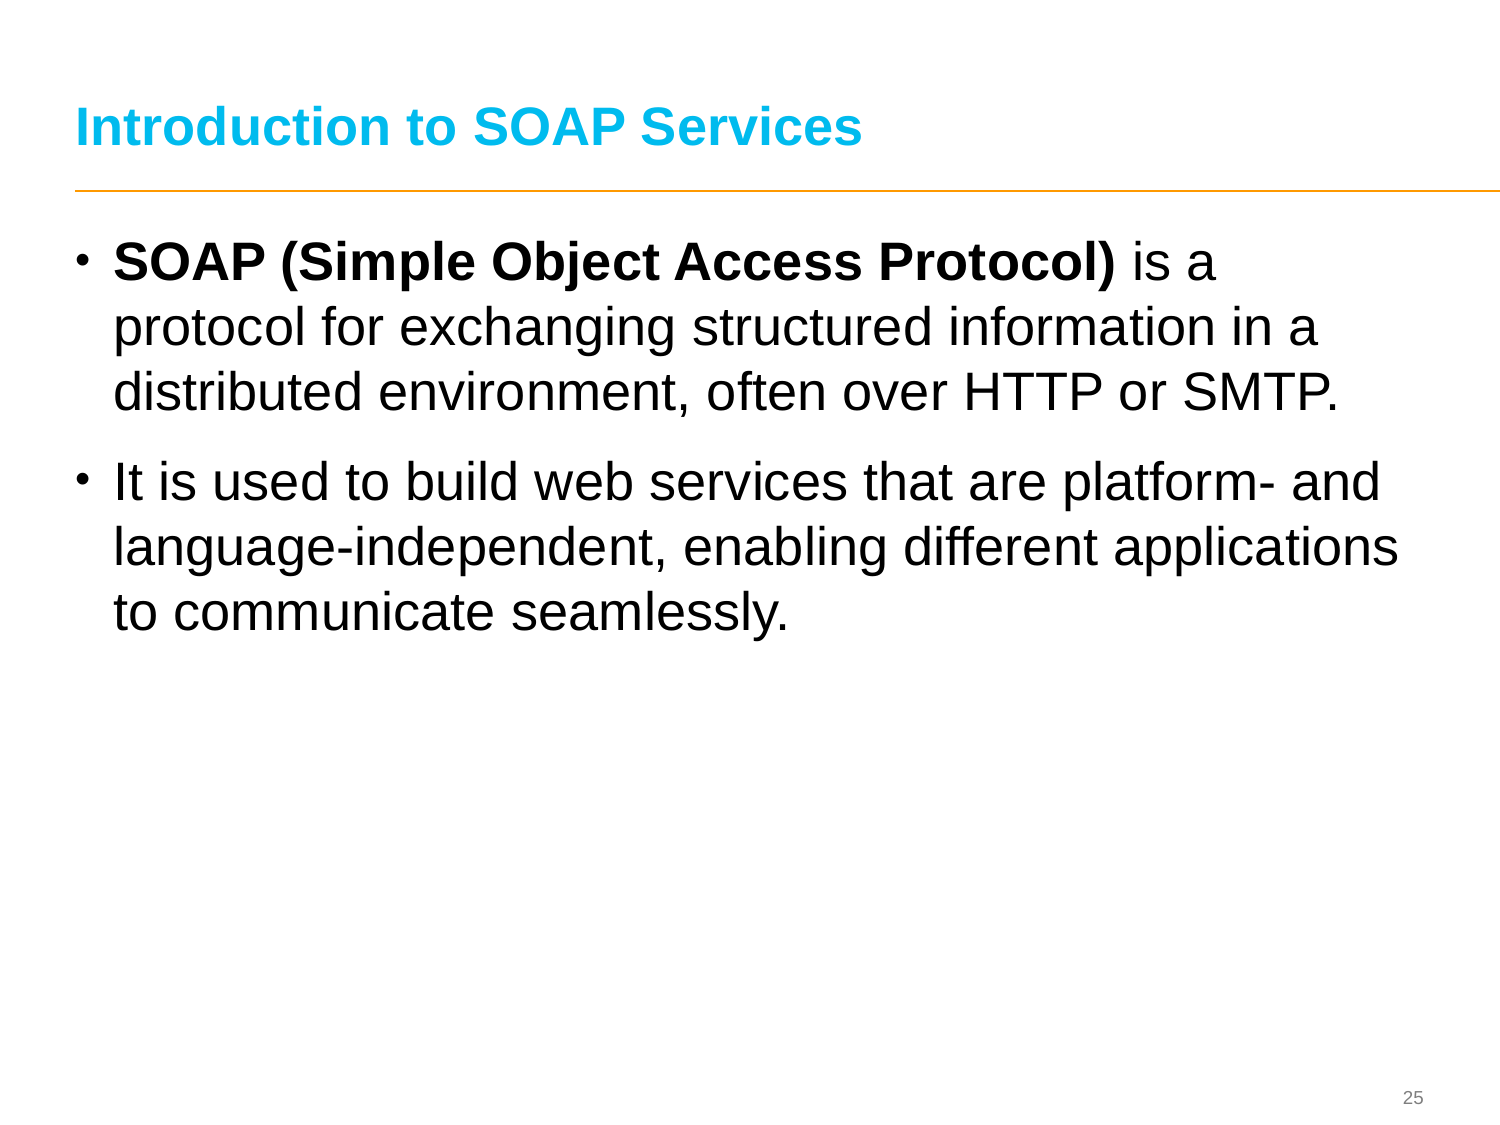

# Introduction to SOAP Services
SOAP (Simple Object Access Protocol) is a protocol for exchanging structured information in a distributed environment, often over HTTP or SMTP.
It is used to build web services that are platform- and language-independent, enabling different applications to communicate seamlessly.